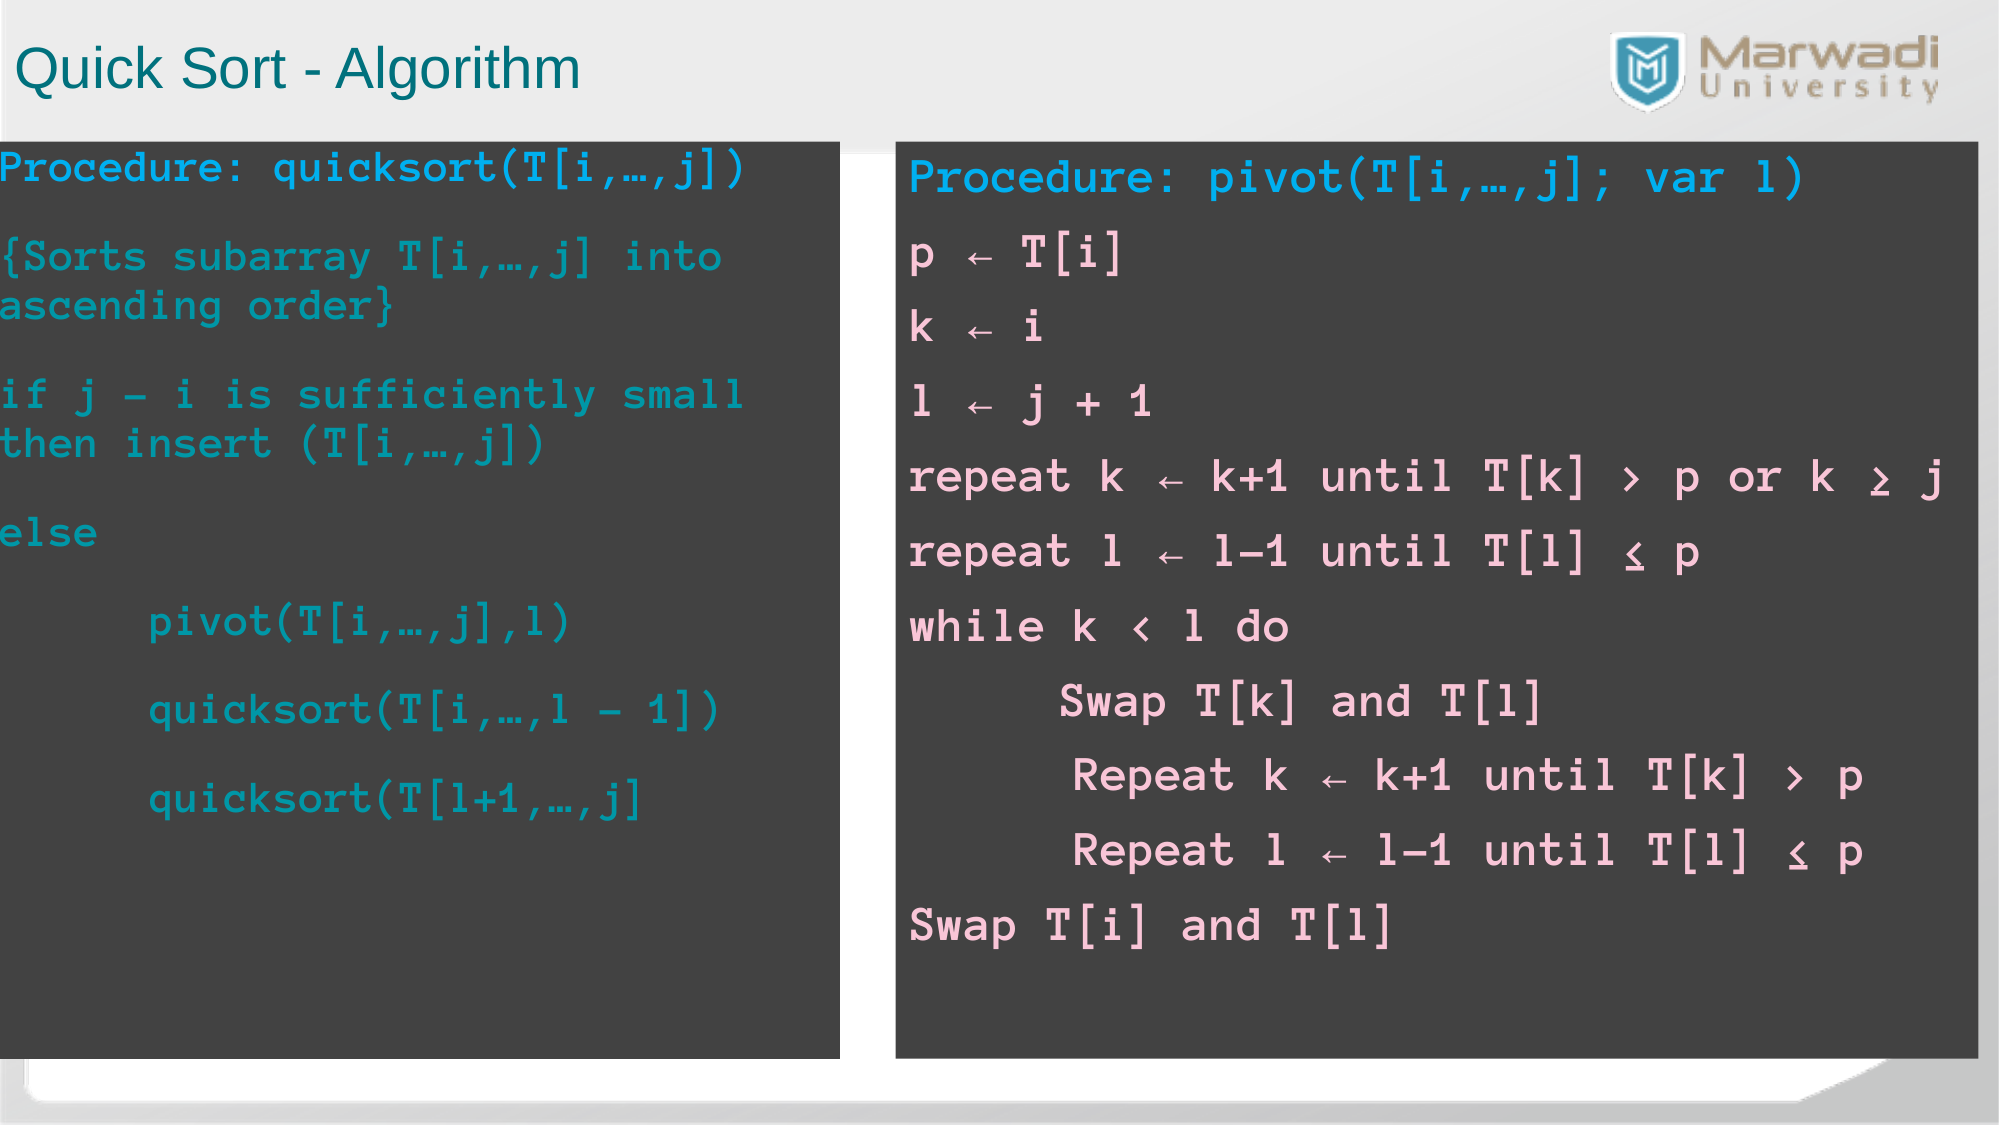

Quick Sort - Algorithm
Procedure: pivot(T[i,…,j]; var l)
p ← T[i]
k ← i
l ← j + 1
repeat k ← k+1 until T[k] > p or k ≥ j
repeat l ← l-1 until T[l] ≤ p
while k < l do
	Swap T[k] and T[l]
      Repeat k ← k+1 until T[k] > p
      Repeat l ← l-1 until T[l] ≤ p
Swap T[i] and T[l]

Procedure: quicksort(T[i,…,j])
{Sorts subarray T[i,…,j] into ascending order}
if j – i is sufficiently small then insert (T[i,…,j])
else
 	pivot(T[i,…,j],l)
	quicksort(T[i,…,l - 1])
	quicksort(T[l+1,…,j]